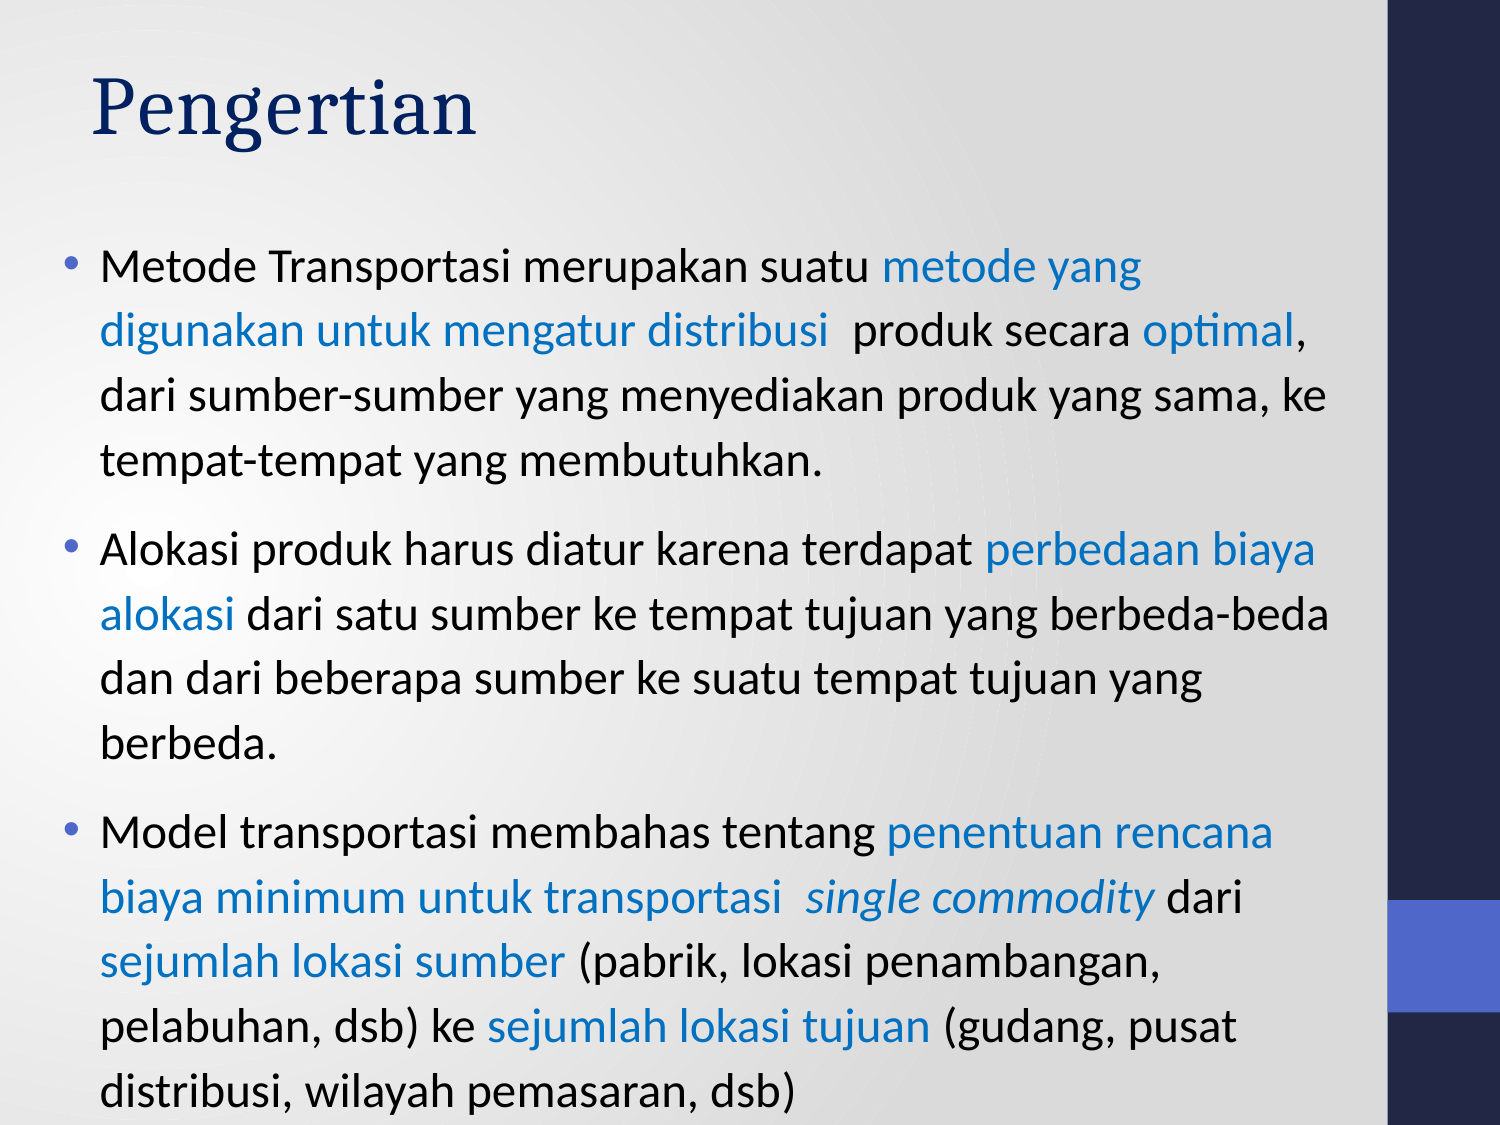

# Pengertian
Metode Transportasi merupakan suatu metode yang digunakan untuk mengatur distribusi  produk secara optimal, dari sumber-sumber yang menyediakan produk yang sama, ke tempat-tempat yang membutuhkan.
Alokasi produk harus diatur karena terdapat perbedaan biaya alokasi dari satu sumber ke tempat tujuan yang berbeda-beda dan dari beberapa sumber ke suatu tempat tujuan yang berbeda.
Model transportasi membahas tentang penentuan rencana biaya minimum untuk transportasi  single commodity dari sejumlah lokasi sumber (pabrik, lokasi penambangan, pelabuhan, dsb) ke sejumlah lokasi tujuan (gudang, pusat distribusi, wilayah pemasaran, dsb)